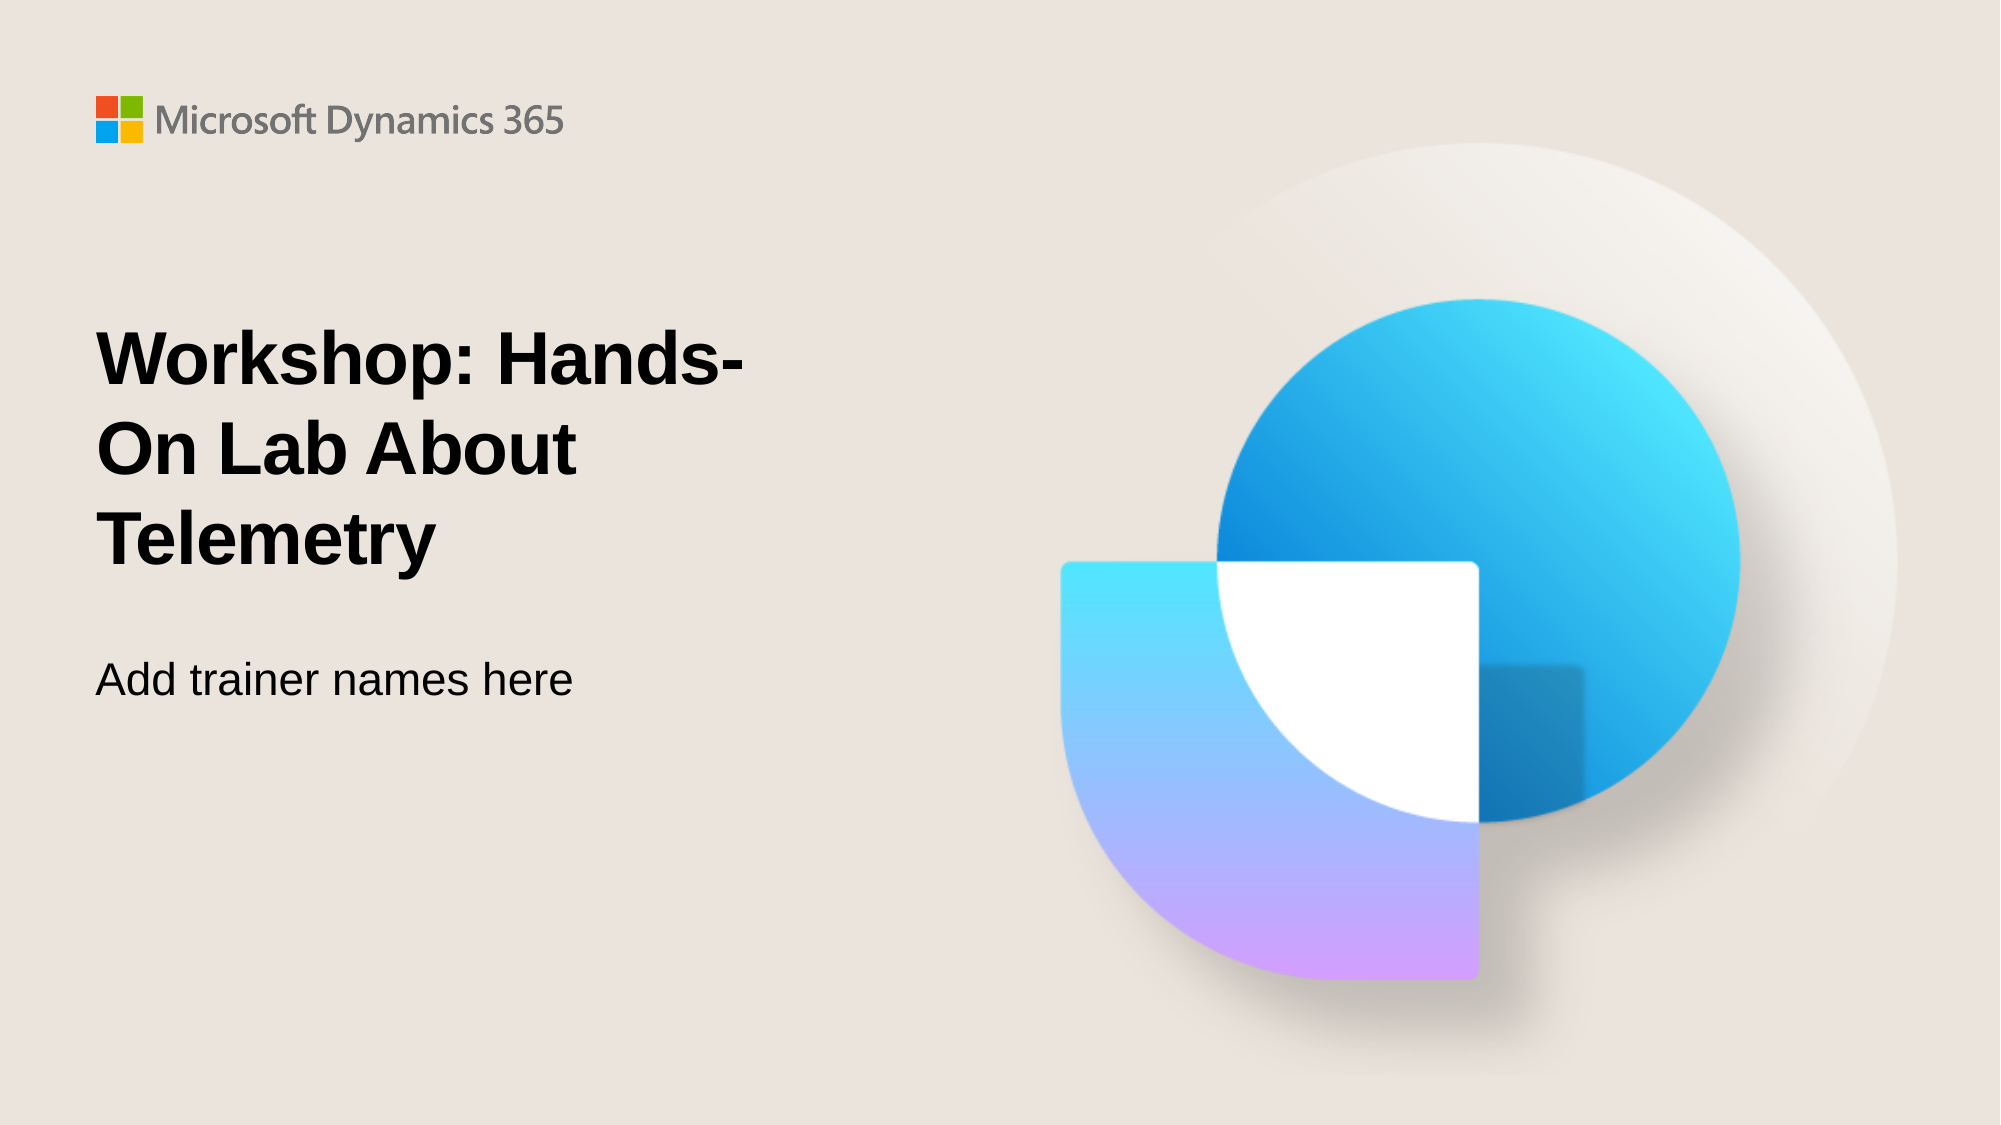

# Workshop: Hands-On Lab About Telemetry
Add trainer names here